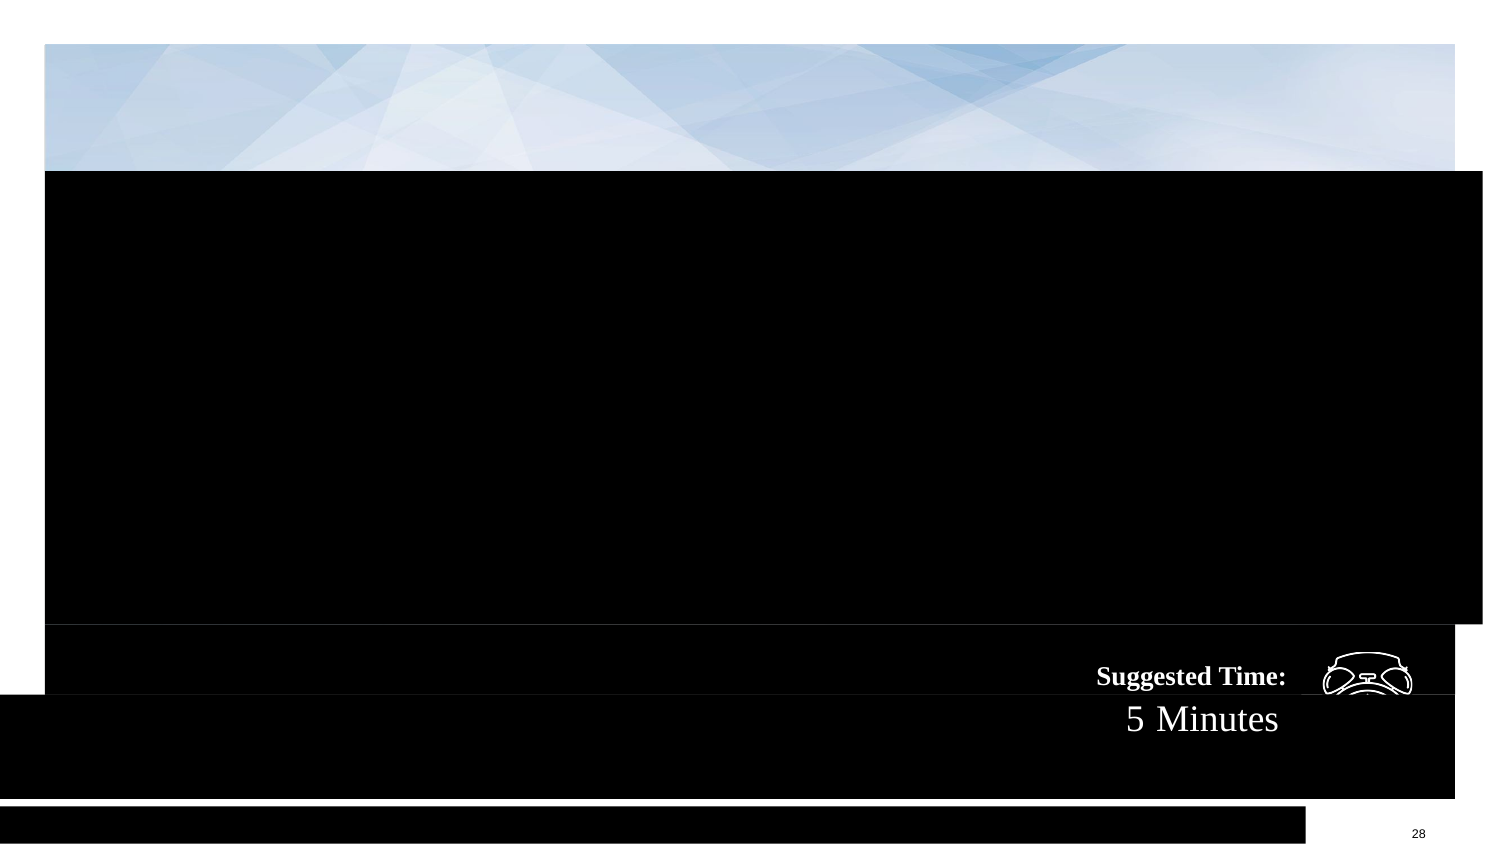

Activity: Fix the HTML
In this activity, you will be tasked with ﬁxing mistakes in a HTML document.

Suggested Time:

5 Minutes

         28